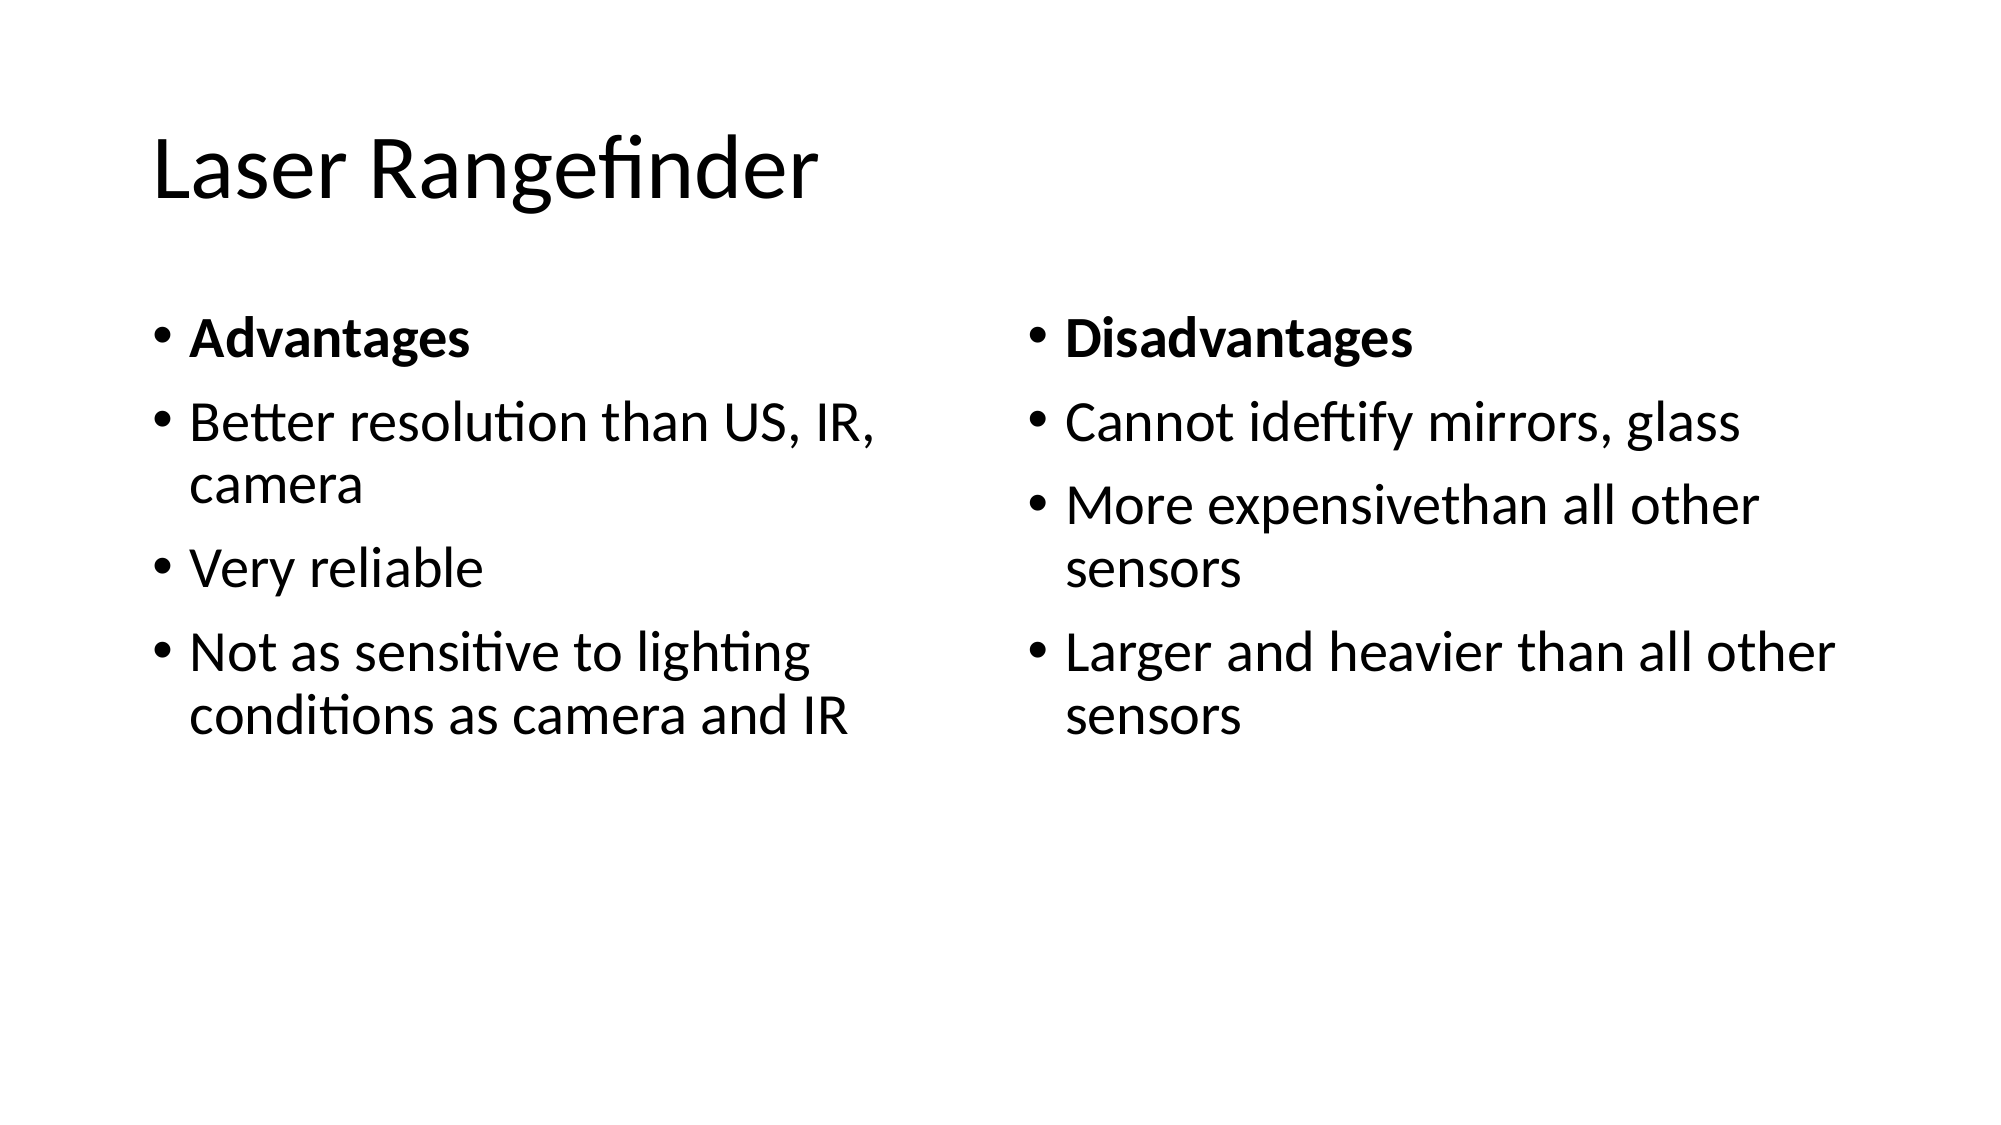

# Laser Rangefinder
Advantages
Better resolution than US, IR, camera
Very reliable
Not as sensitive to lighting conditions as camera and IR

Disadvantages
Cannot ideftify mirrors, glass
More expensivethan all other sensors
Larger and heavier than all other sensors